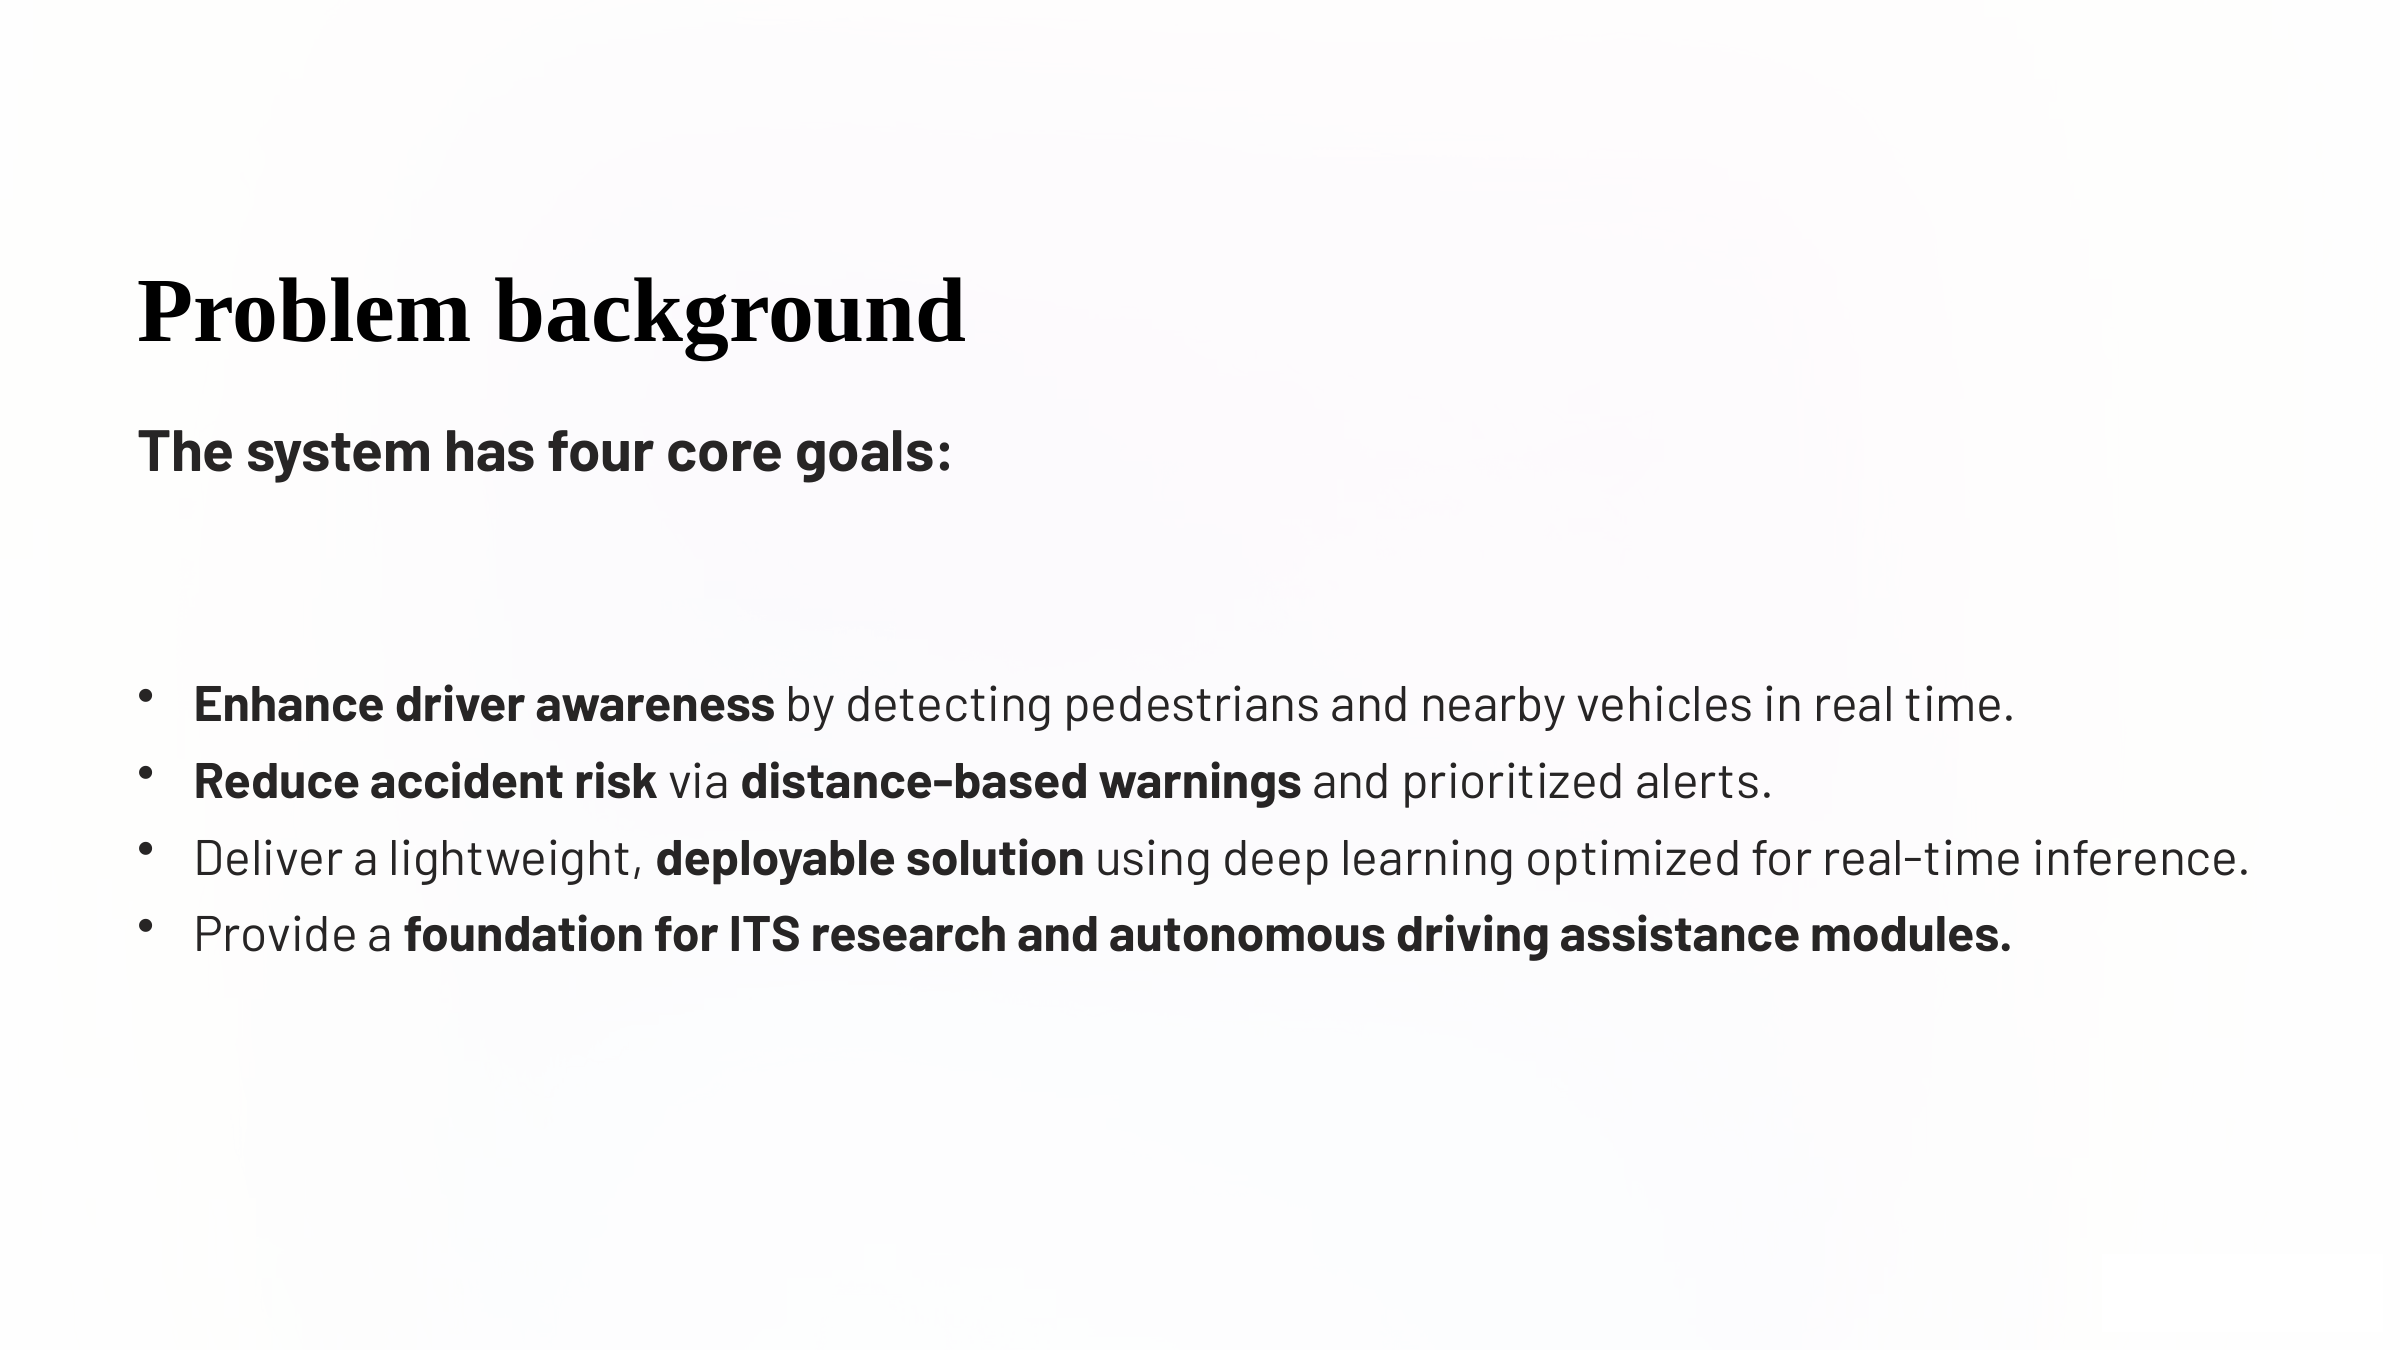

Problem background
The system has four core goals:
Enhance driver awareness by detecting pedestrians and nearby vehicles in real time.
Reduce accident risk via distance‑based warnings and prioritized alerts.
Deliver a lightweight, deployable solution using deep learning optimized for real‑time inference.
Provide a foundation for ITS research and autonomous driving assistance modules.